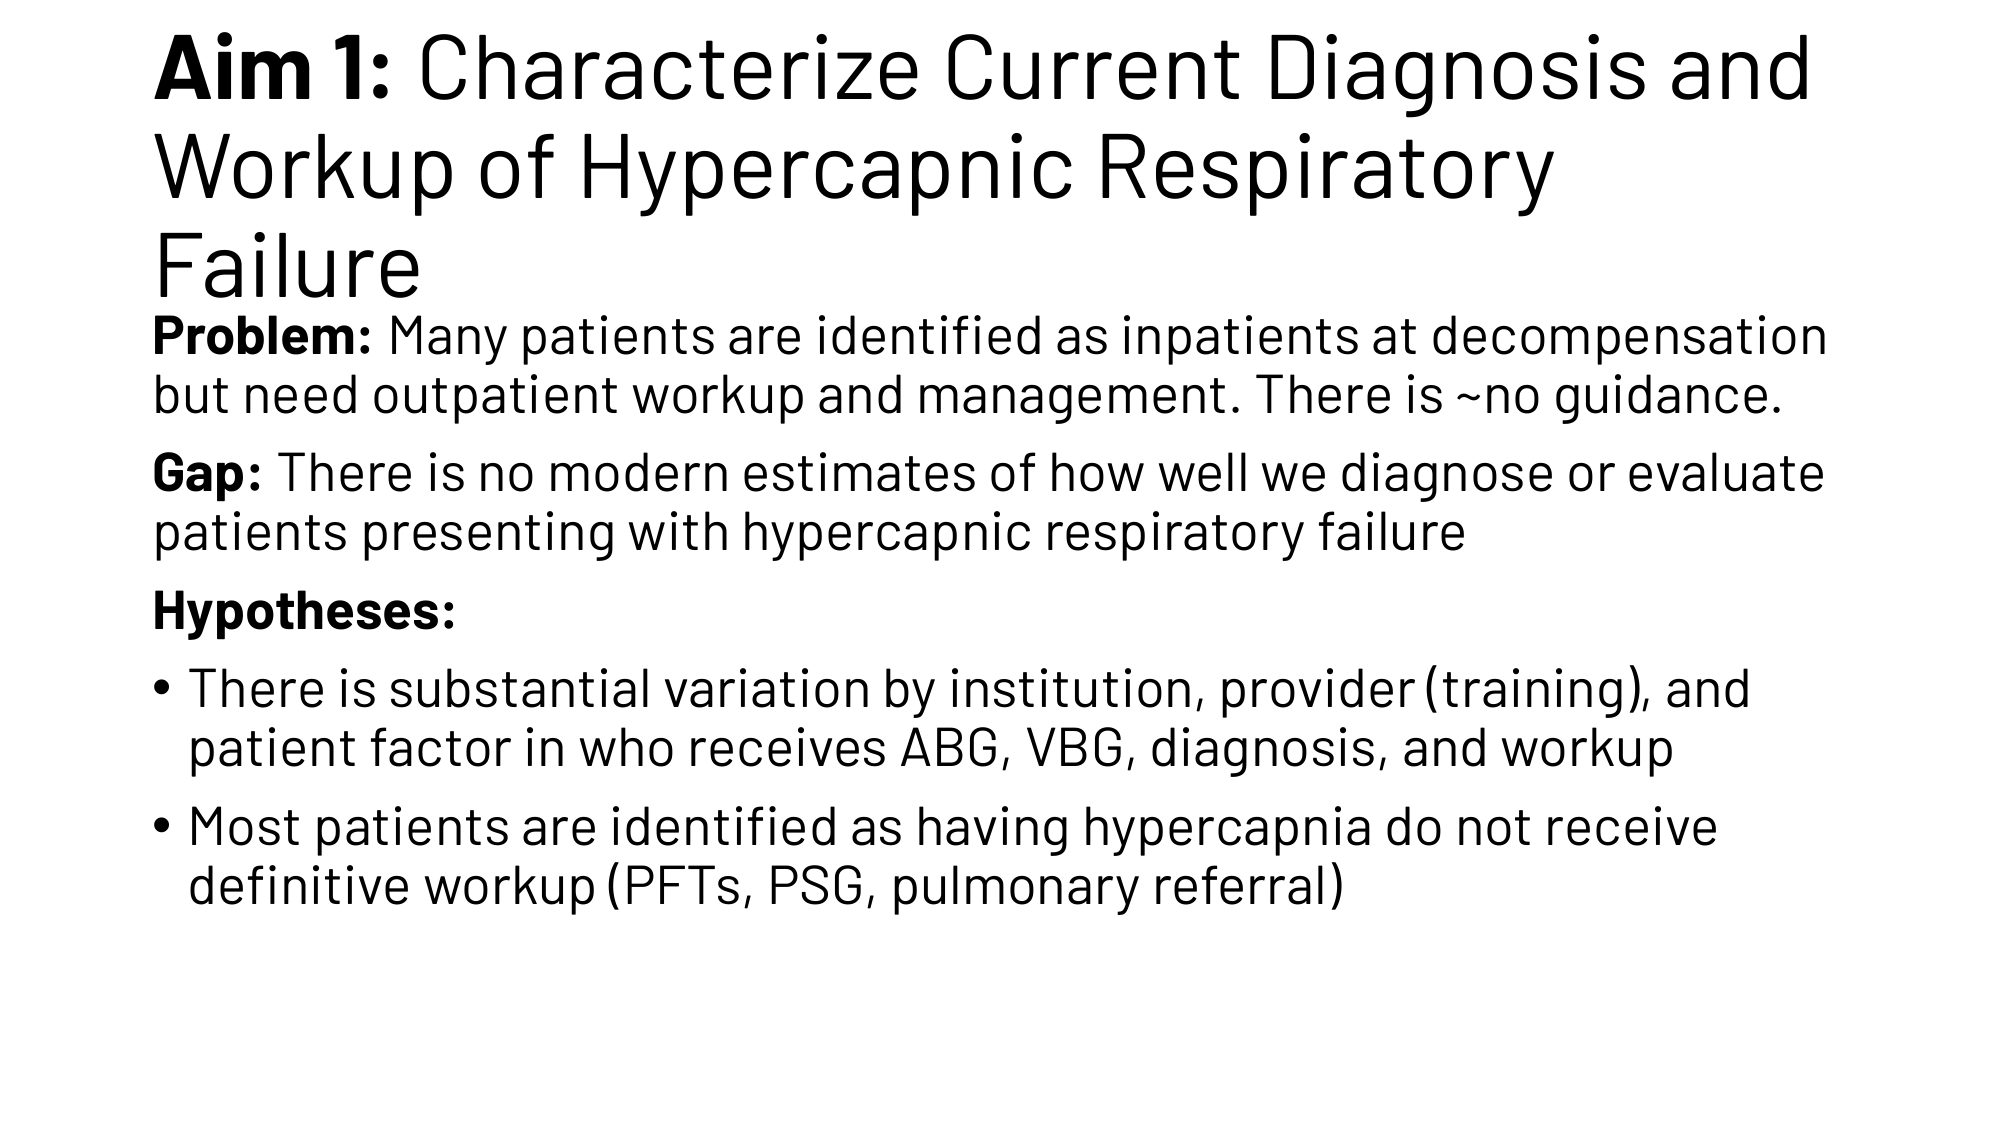

# Aim 1: Characterize Current Diagnosis and Workup of Hypercapnic Respiratory Failure
Problem: Many patients are identified as inpatients at decompensation but need outpatient workup and management. There is ~no guidance.
Gap: There is no modern estimates of how well we diagnose or evaluate patients presenting with hypercapnic respiratory failure
Hypotheses:
There is substantial variation by institution, provider (training), and patient factor in who receives ABG, VBG, diagnosis, and workup
Most patients are identified as having hypercapnia do not receive definitive workup (PFTs, PSG, pulmonary referral)